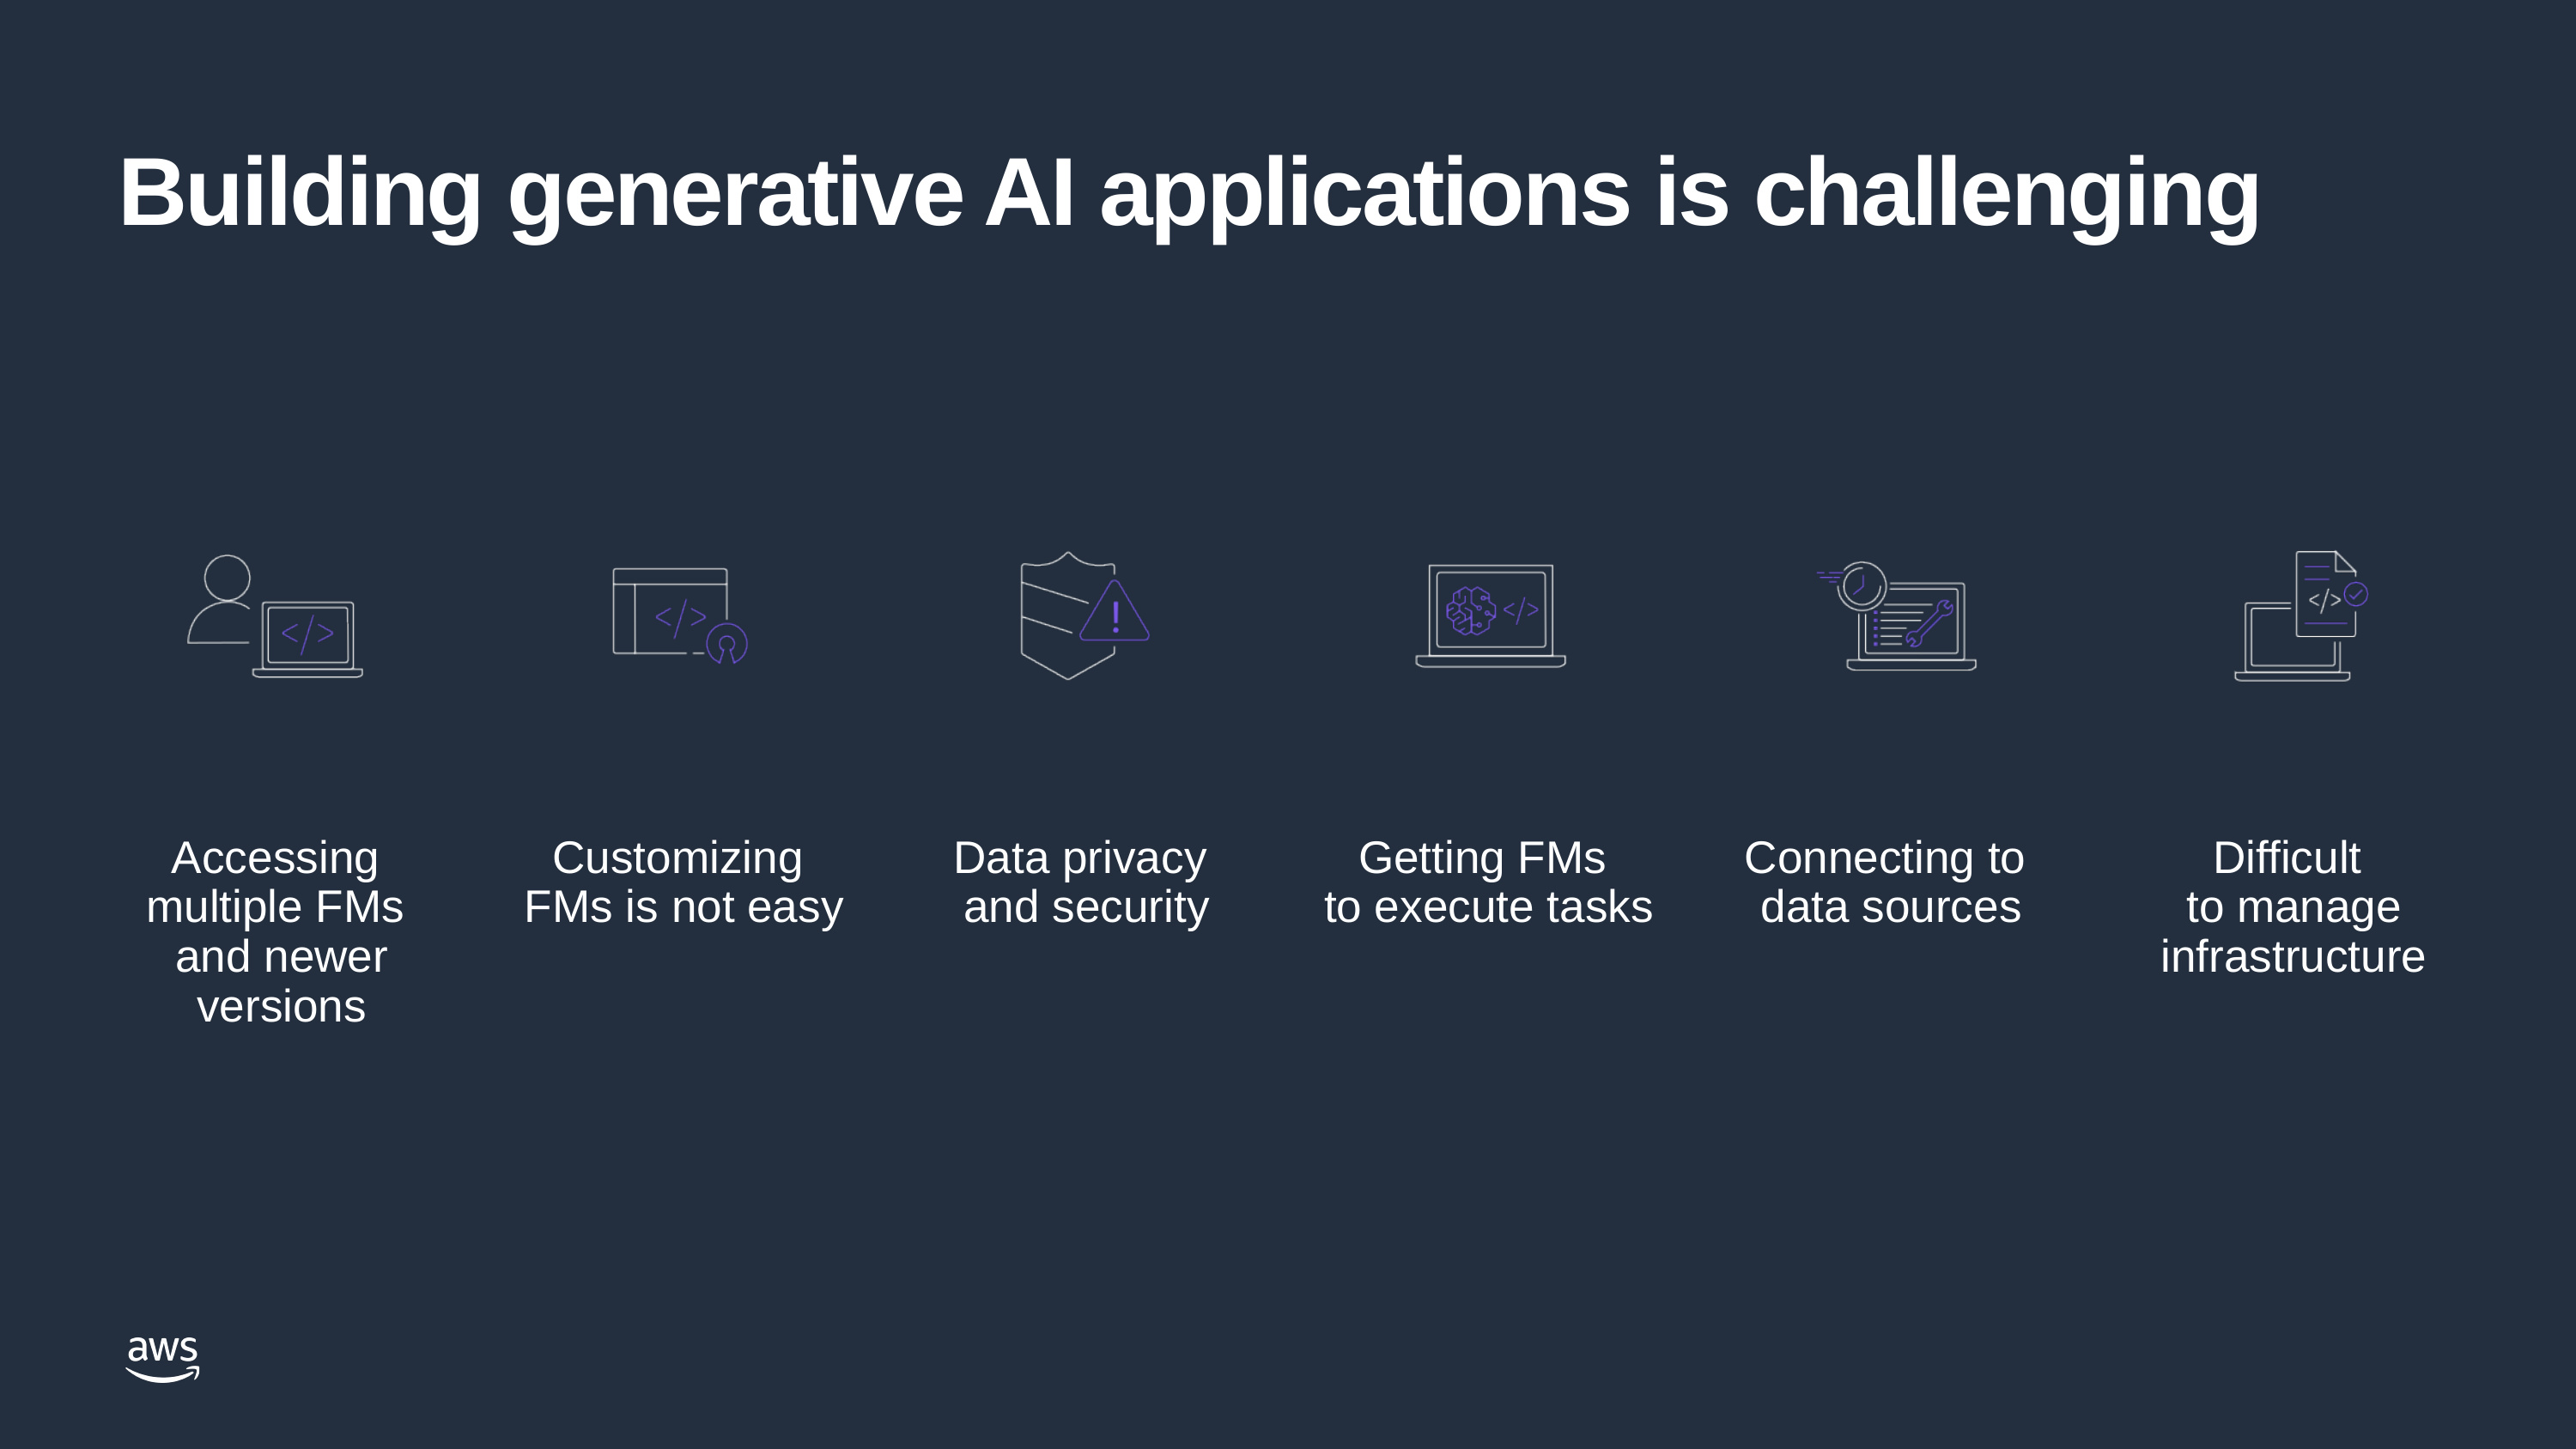

Building generative AI applications is challenging

Accessing
multiple FMs
and newer versions

Customizing
FMs is not easy

Data privacy
and security

Getting FMs
to execute tasks

Connecting to
data sources

Difficult
to manage infrastructure